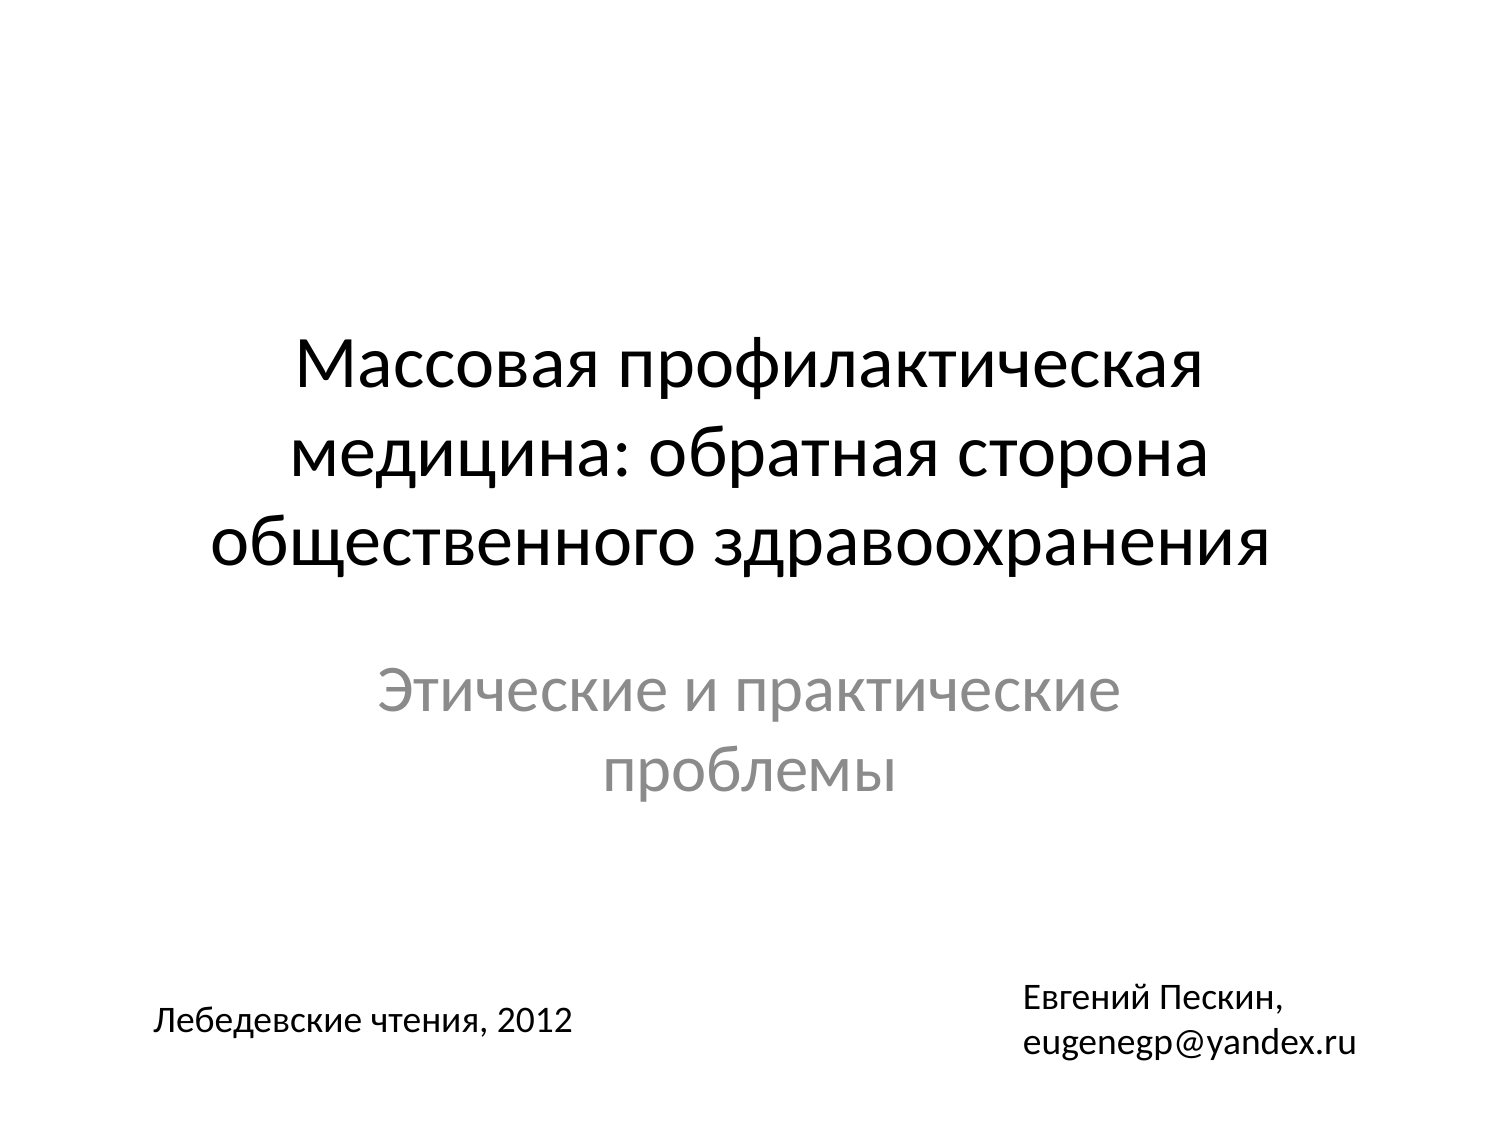

# Массовая профилактическая медицина: обратная сторона общественного здравоохранения
Этические и практические проблемы
Евгений Пескин,
eugenegp@yandex.ru
Лебедевские чтения, 2012